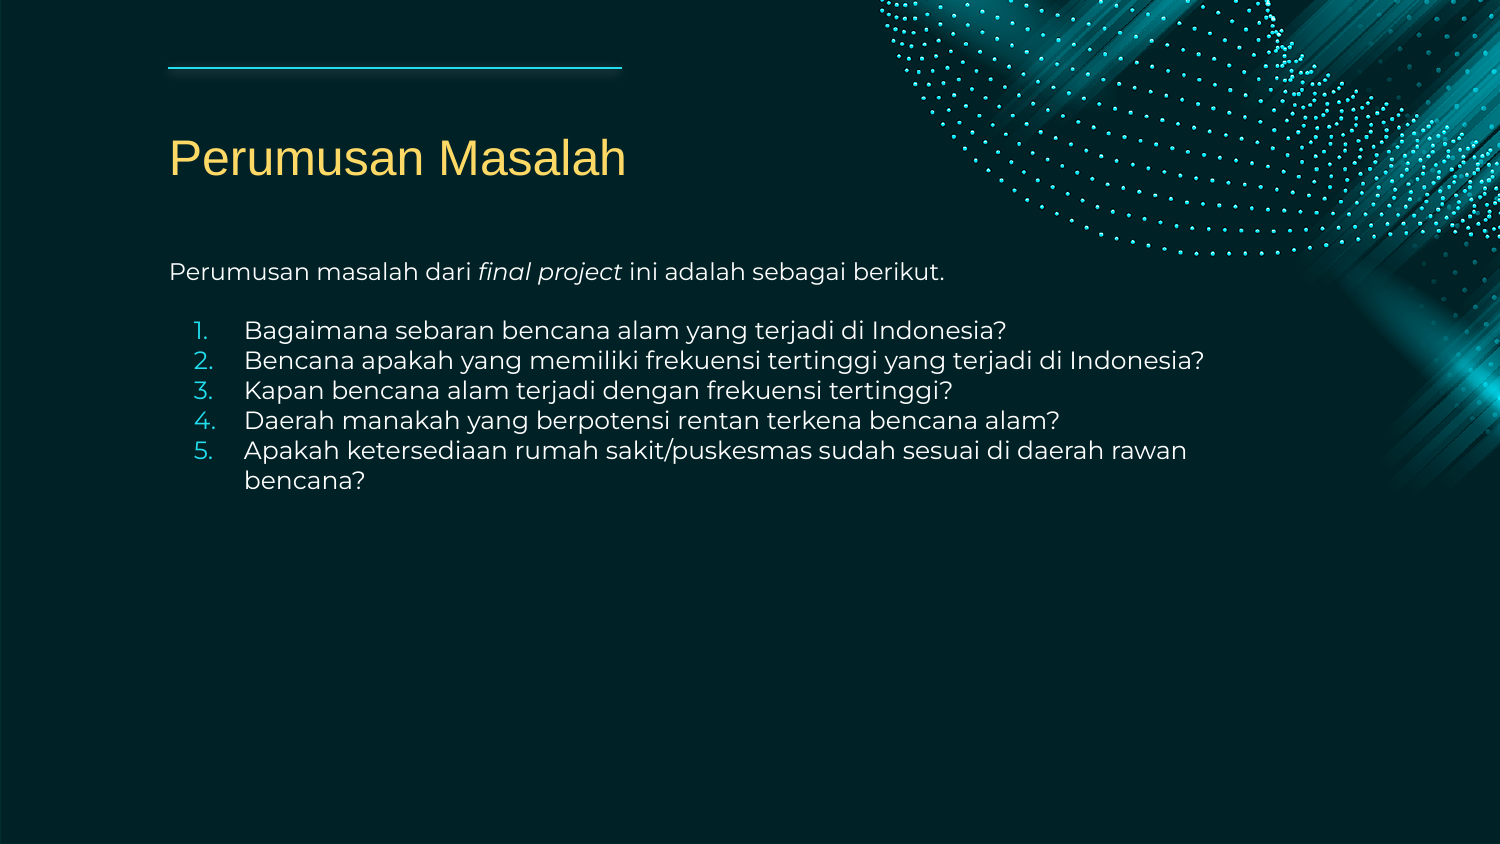

# Perumusan Masalah
Perumusan masalah dari final project ini adalah sebagai berikut.

Bagaimana sebaran bencana alam yang terjadi di Indonesia?
Bencana apakah yang memiliki frekuensi tertinggi yang terjadi di Indonesia?
Kapan bencana alam terjadi dengan frekuensi tertinggi?
Daerah manakah yang berpotensi rentan terkena bencana alam?
Apakah ketersediaan rumah sakit/puskesmas sudah sesuai di daerah rawan bencana?